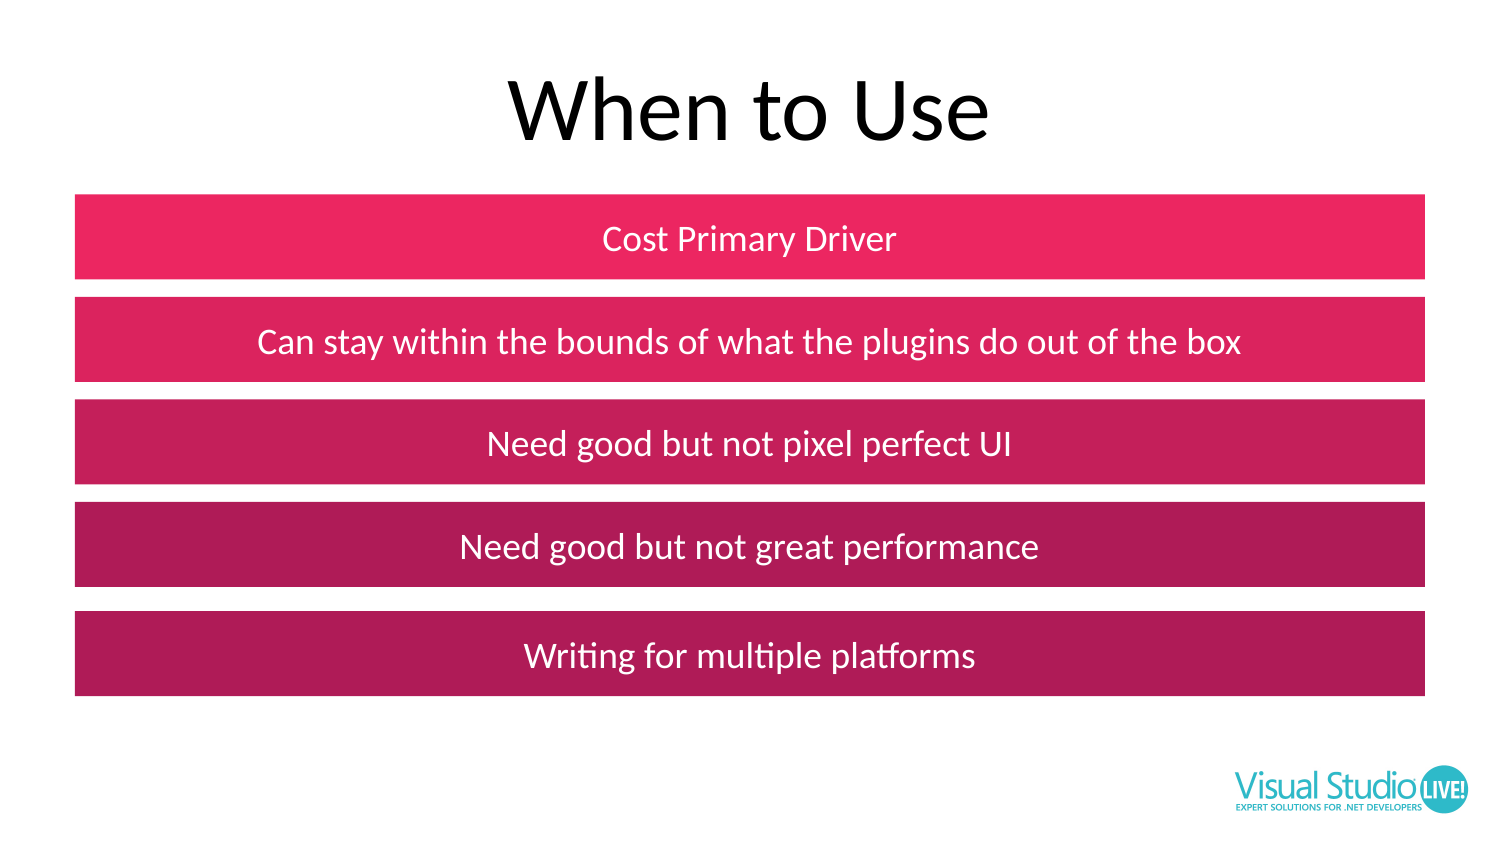

# When to Use
Cost Primary Driver
Can stay within the bounds of what the plugins do out of the box
Need good but not pixel perfect UI
Need good but not great performance
Writing for multiple platforms